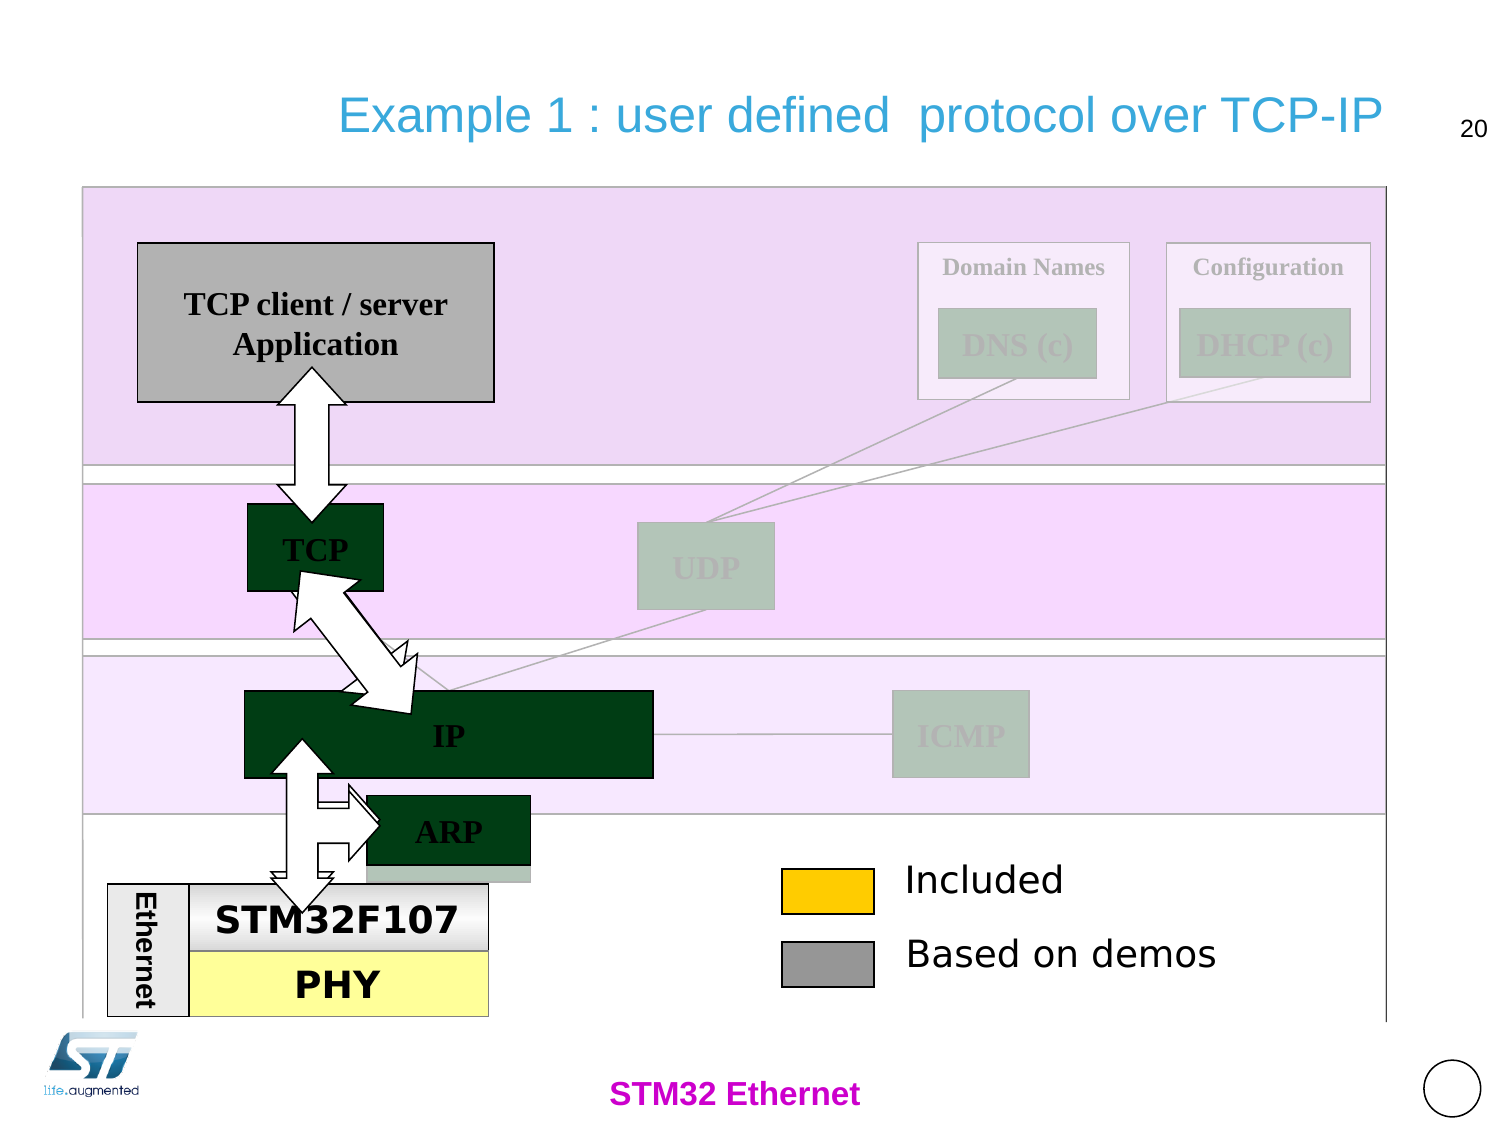

# Example 1 : user defined  protocol over TCP-IP
20

Domain Names
DNS (c)
Configuration
DHCP (c)

TCP

UDP

ICMP
IP

ARP

Included

Ethernet
STM32F107
PHY
TCP client / server Application

TCP

IP

ARP
Included

Ethernet
STM32F107
PHY
Based on demos